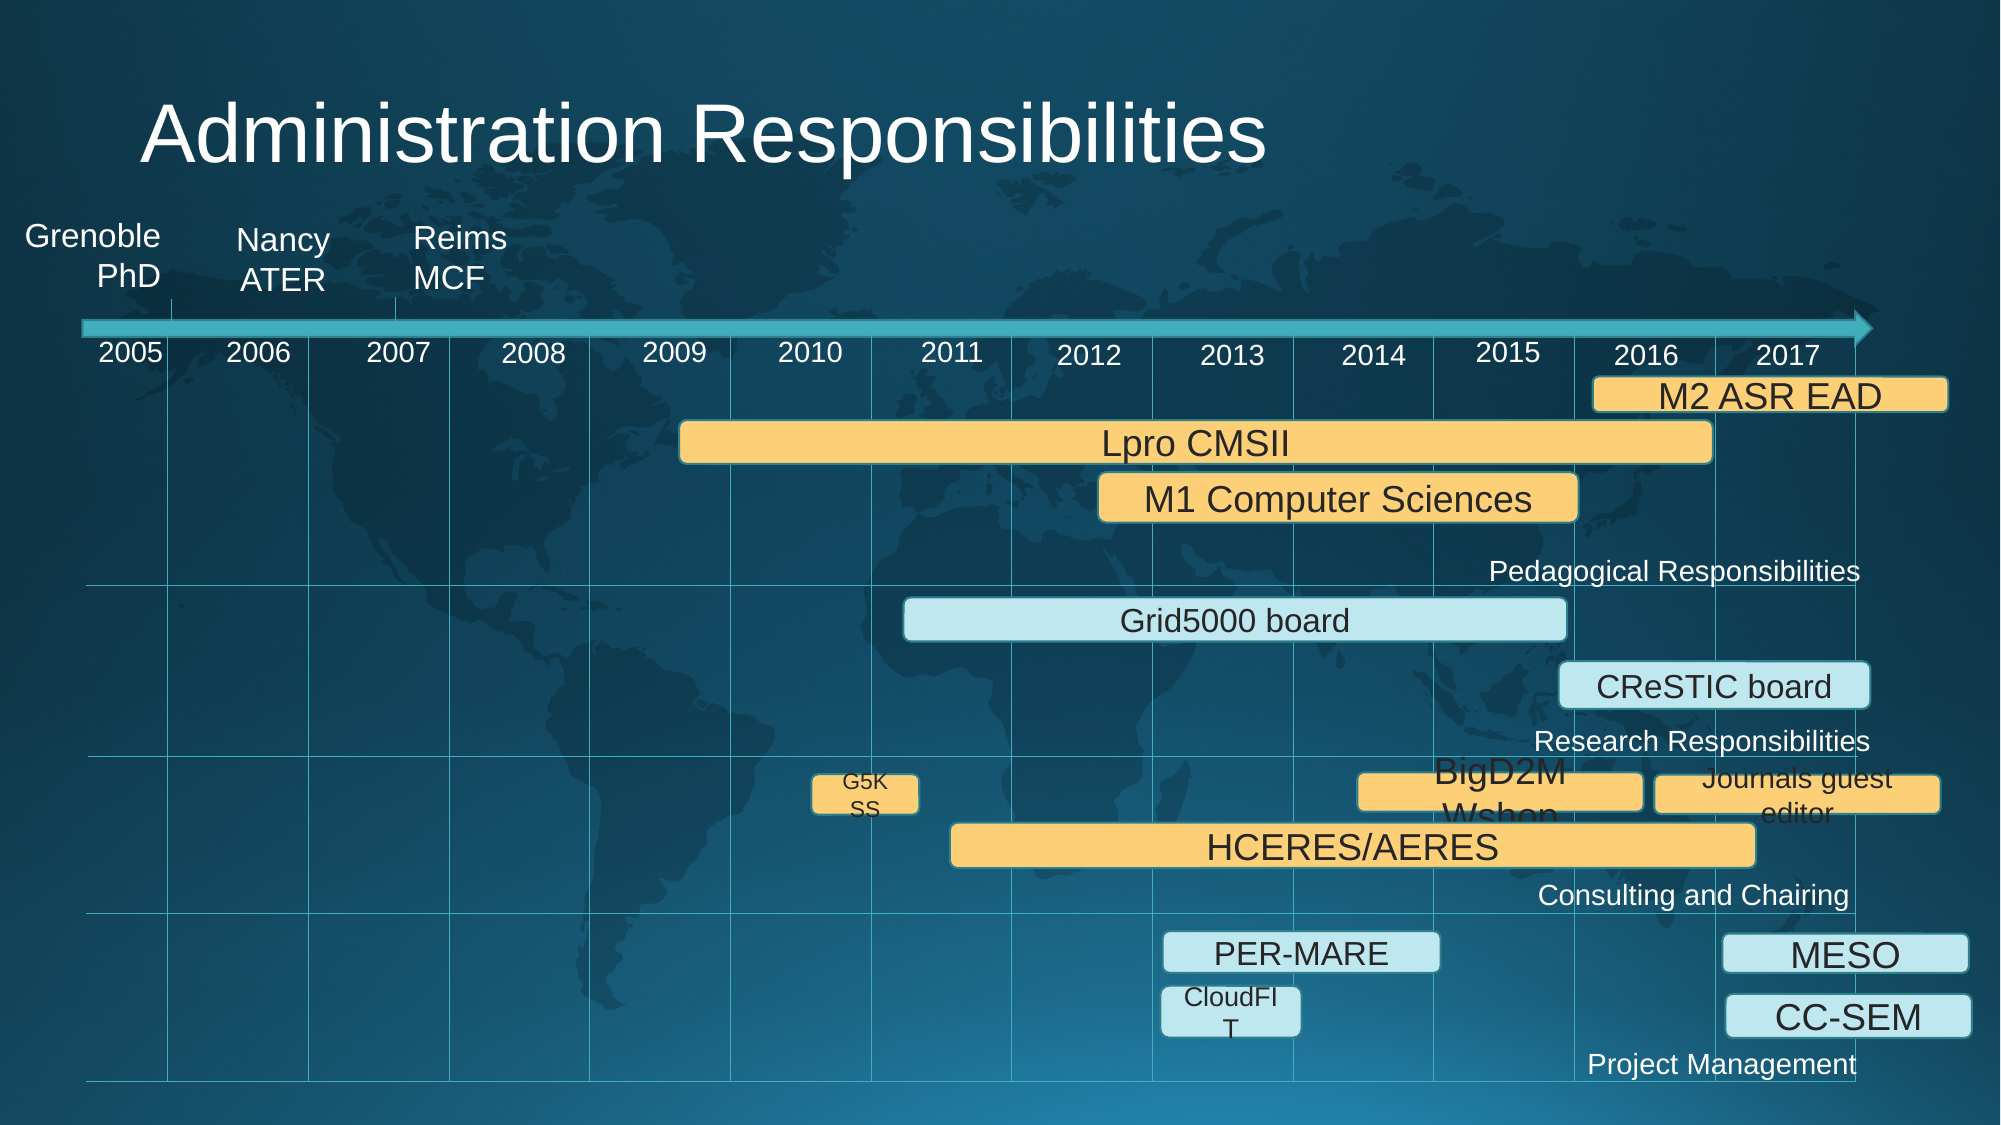

# Administration Responsibilities

Grenoble
PhD
Reims
MCF
Nancy
ATER

2006
2009
2010
2011
2015
2005
2007
2008
2013
2012
2014
2016
2017
M2 ASR EAD
Lpro CMSII
M1 Computer Sciences
Pedagogical Responsibilities
Grid5000 board
CReSTIC board
Research Responsibilities
BigD2M Wshop
G5K SS
Journals guest editor
HCERES/AERES
Consulting and Chairing
PER-MARE
MESO
CloudFIT
CC-SEM
Project Management